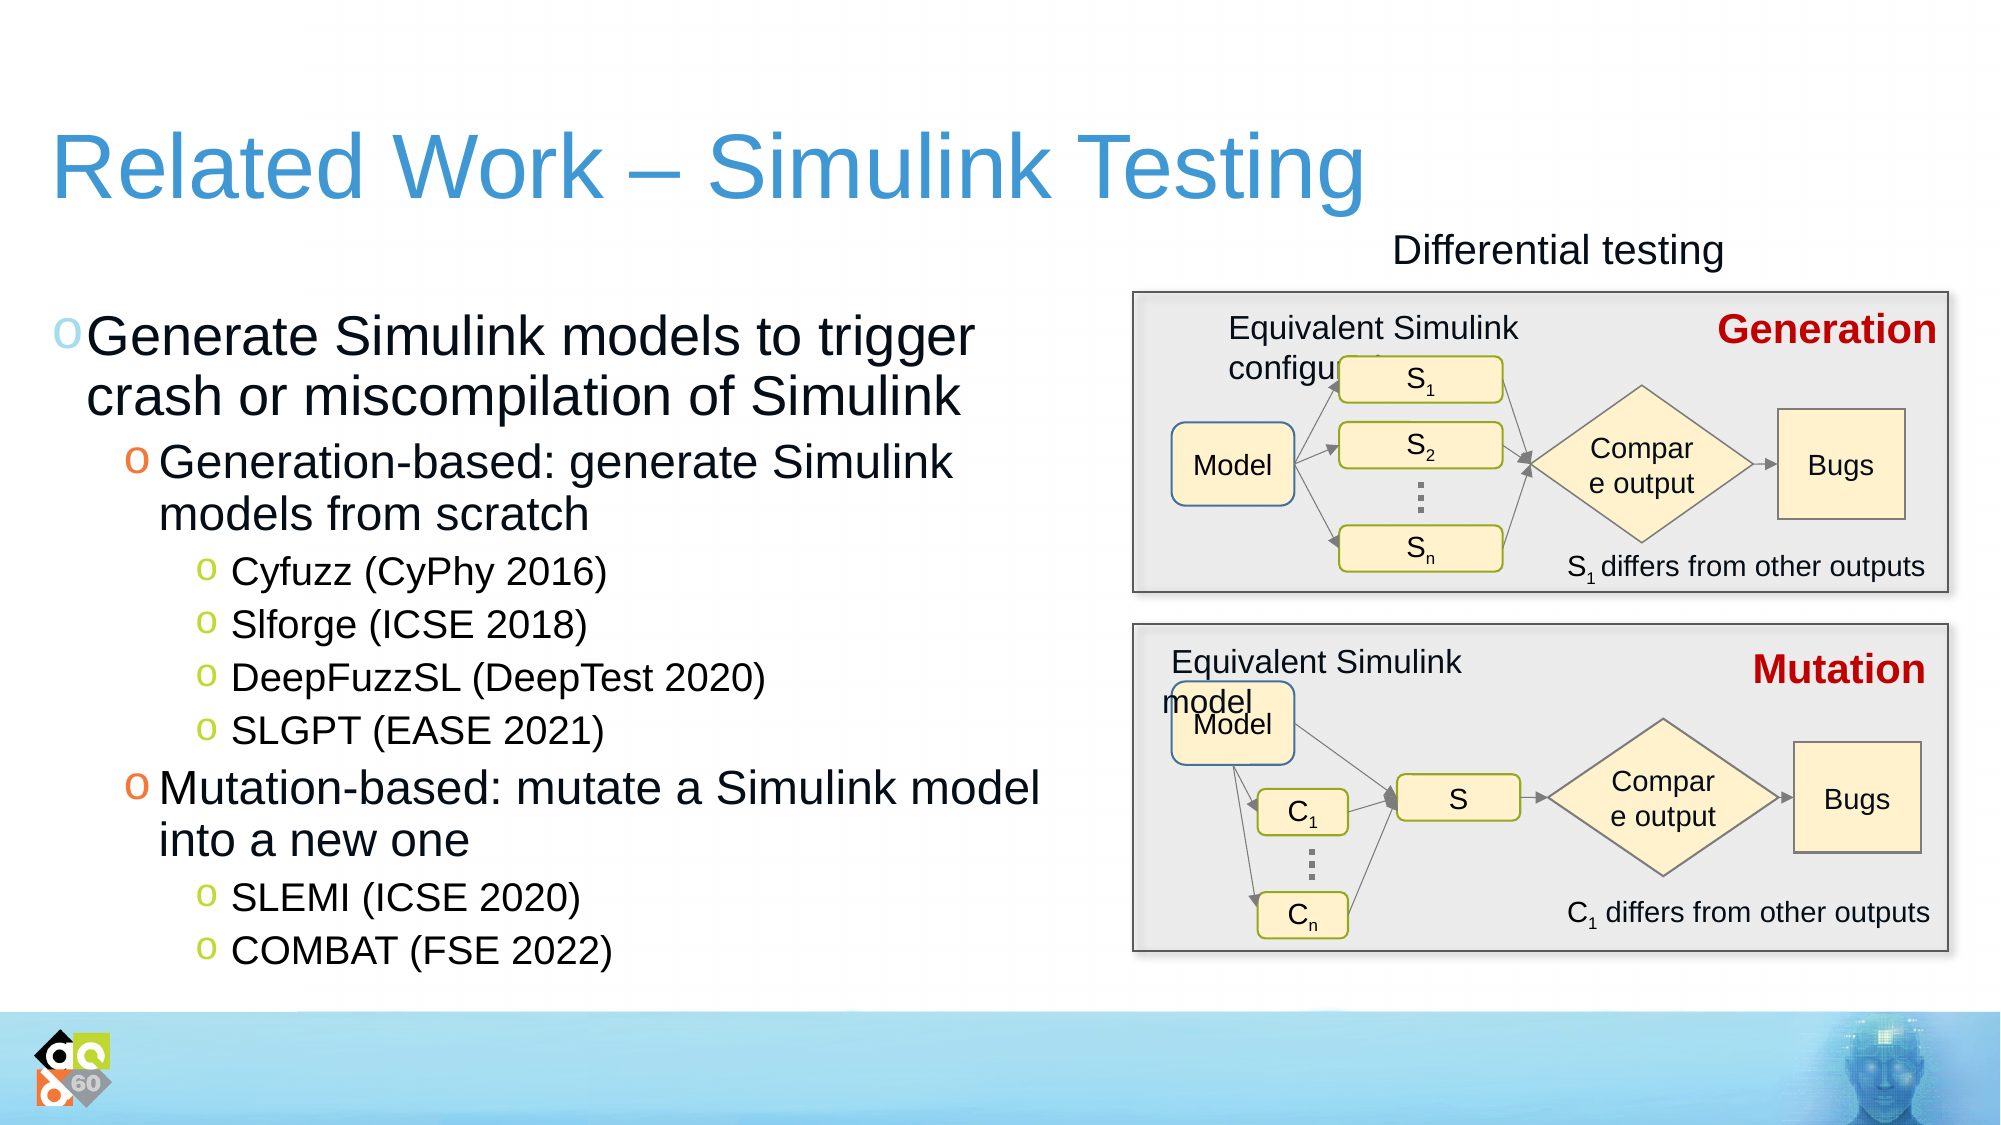

# Related Work – Simulink Testing
Differential testing
Generation
Equivalent Simulink configuration

Generate Simulink models to trigger crash or miscompilation of Simulink
Generation-based: generate Simulink models from scratch
Cyfuzz (CyPhy 2016)
Slforge (ICSE 2018)
DeepFuzzSL (DeepTest 2020)
SLGPT (EASE 2021)
Mutation-based: mutate a Simulink model into a new one
SLEMI (ICSE 2020)
COMBAT (FSE 2022)
S1
S2
Sn
Compare output
Bugs
Model
S1 differs from other outputs
 Equivalent Simulink model
Mutation

Model
Compare output
Bugs
S
C1
C1 differs from other outputs
Cn